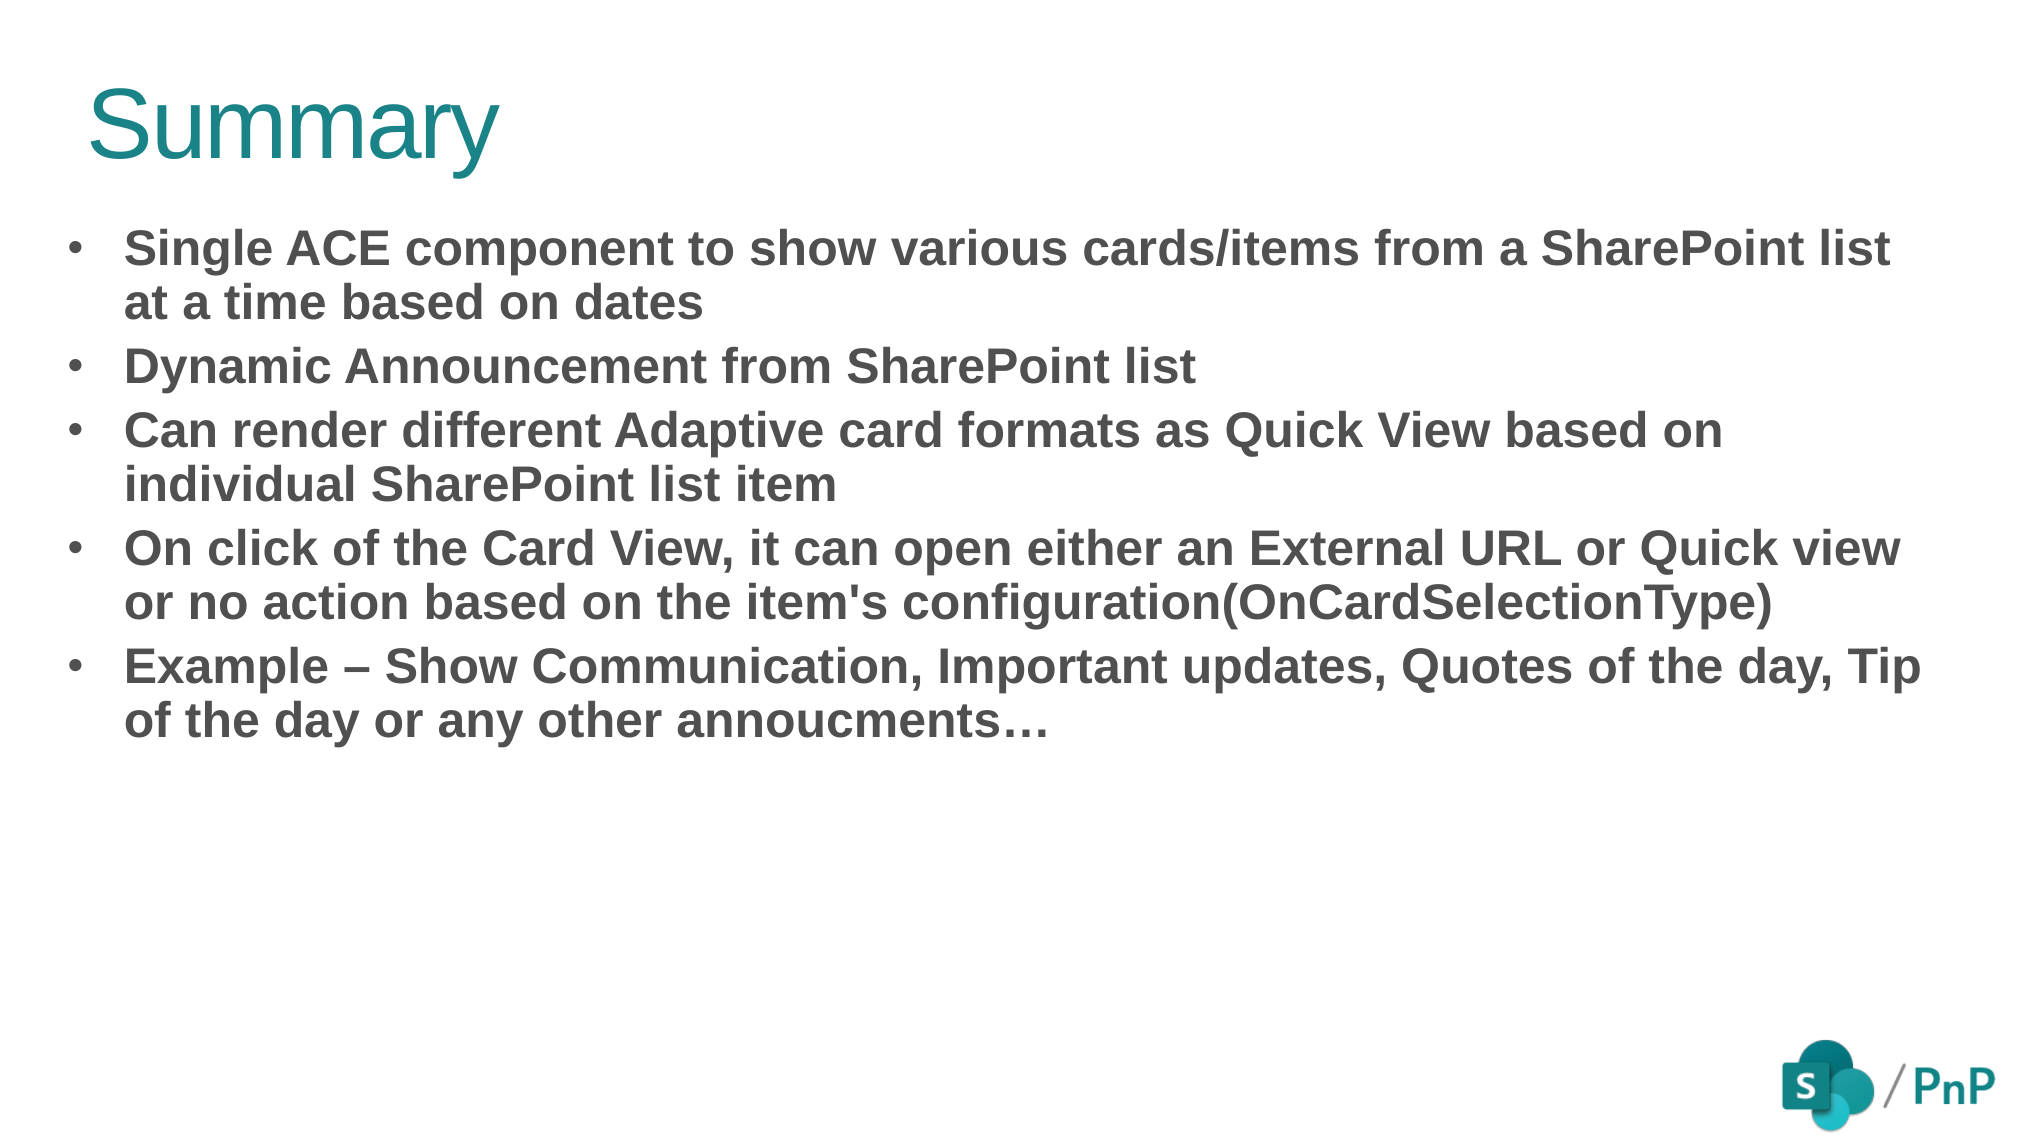

Summary
Single ACE component to show various cards/items from a SharePoint list at a time based on dates
Dynamic Announcement from SharePoint list
Can render different Adaptive card formats as Quick View based on individual SharePoint list item
On click of the Card View, it can open either an External URL or Quick view or no action based on the item's configuration(OnCardSelectionType)
Example – Show Communication, Important updates, Quotes of the day, Tip of the day or any other annoucments…